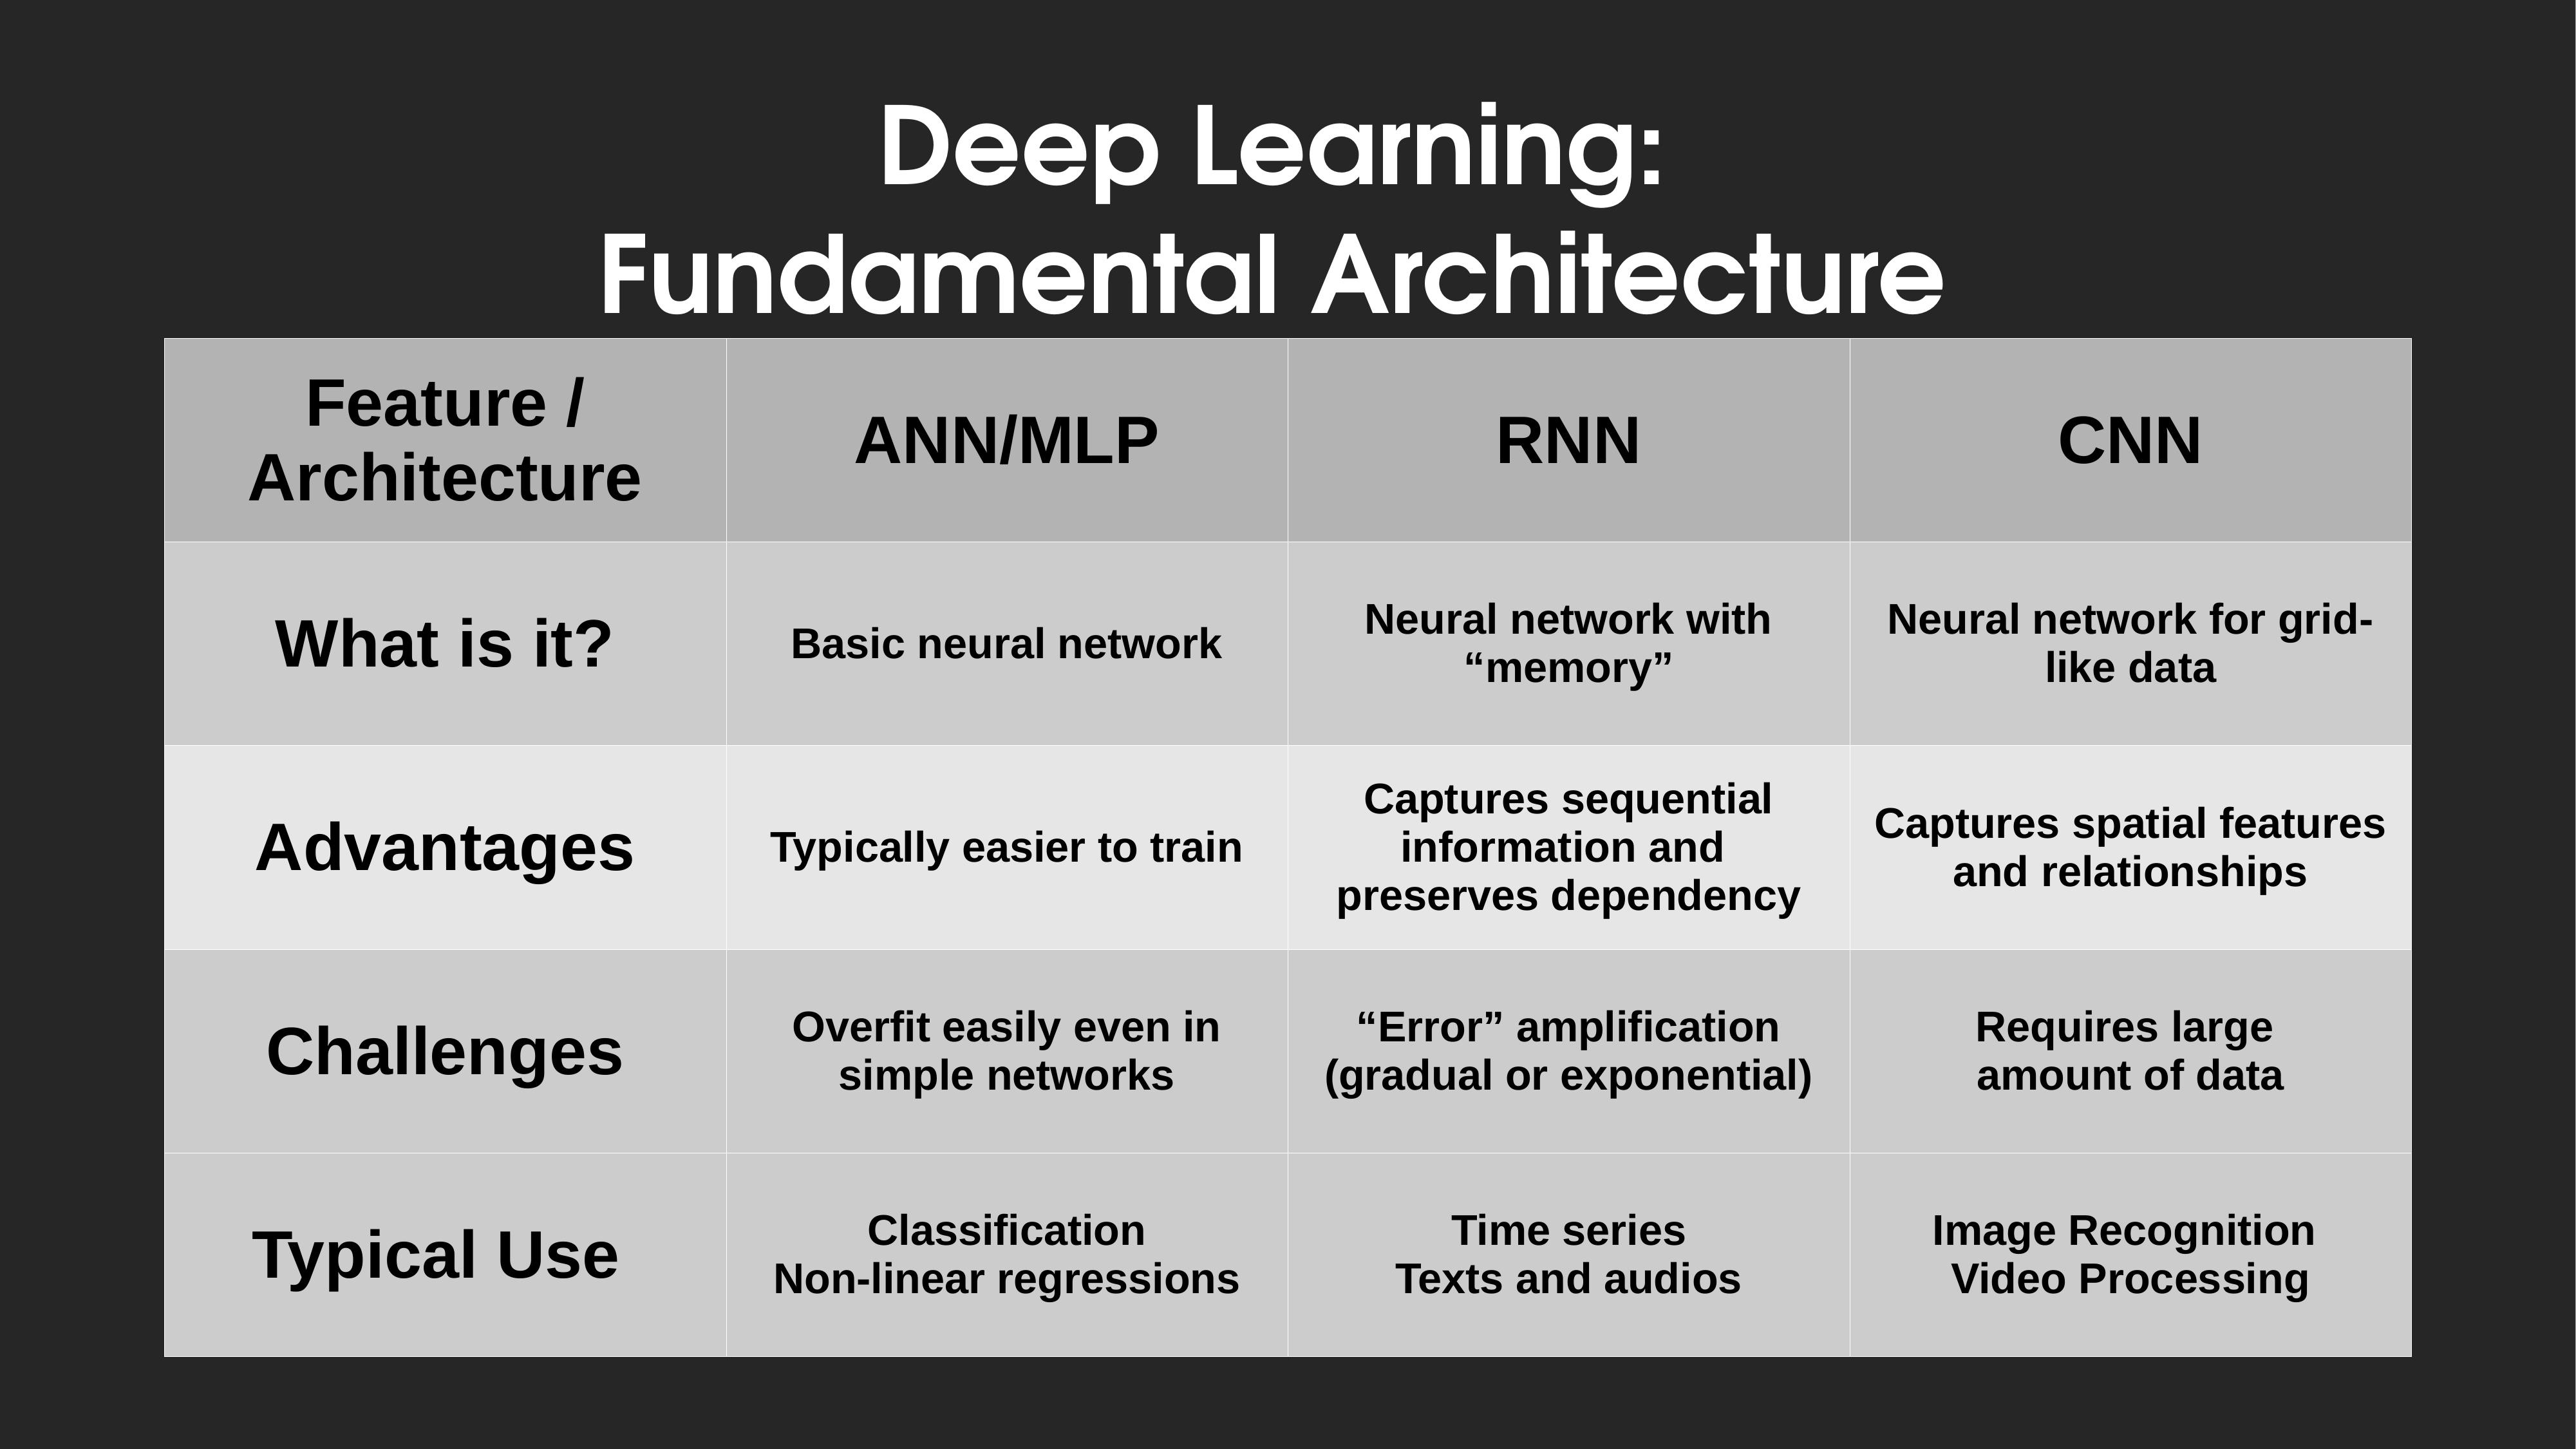

# Deep Learning: Fundamental Architecture
| Feature / Architecture | ANN/MLP | RNN | CNN |
| --- | --- | --- | --- |
| What is it? | Basic neural network | Neural network with “memory” | Neural network for grid-like data |
| Advantages | Typically easier to train | Captures sequential information and preserves dependency | Captures spatial features and relationships |
| Challenges | Overfit easily even in simple networks | “Error” amplification (gradual or exponential) | Requires large amount of data |
| Typical Use | Classification Non-linear regressions | Time series Texts and audios | Image Recognition Video Processing |